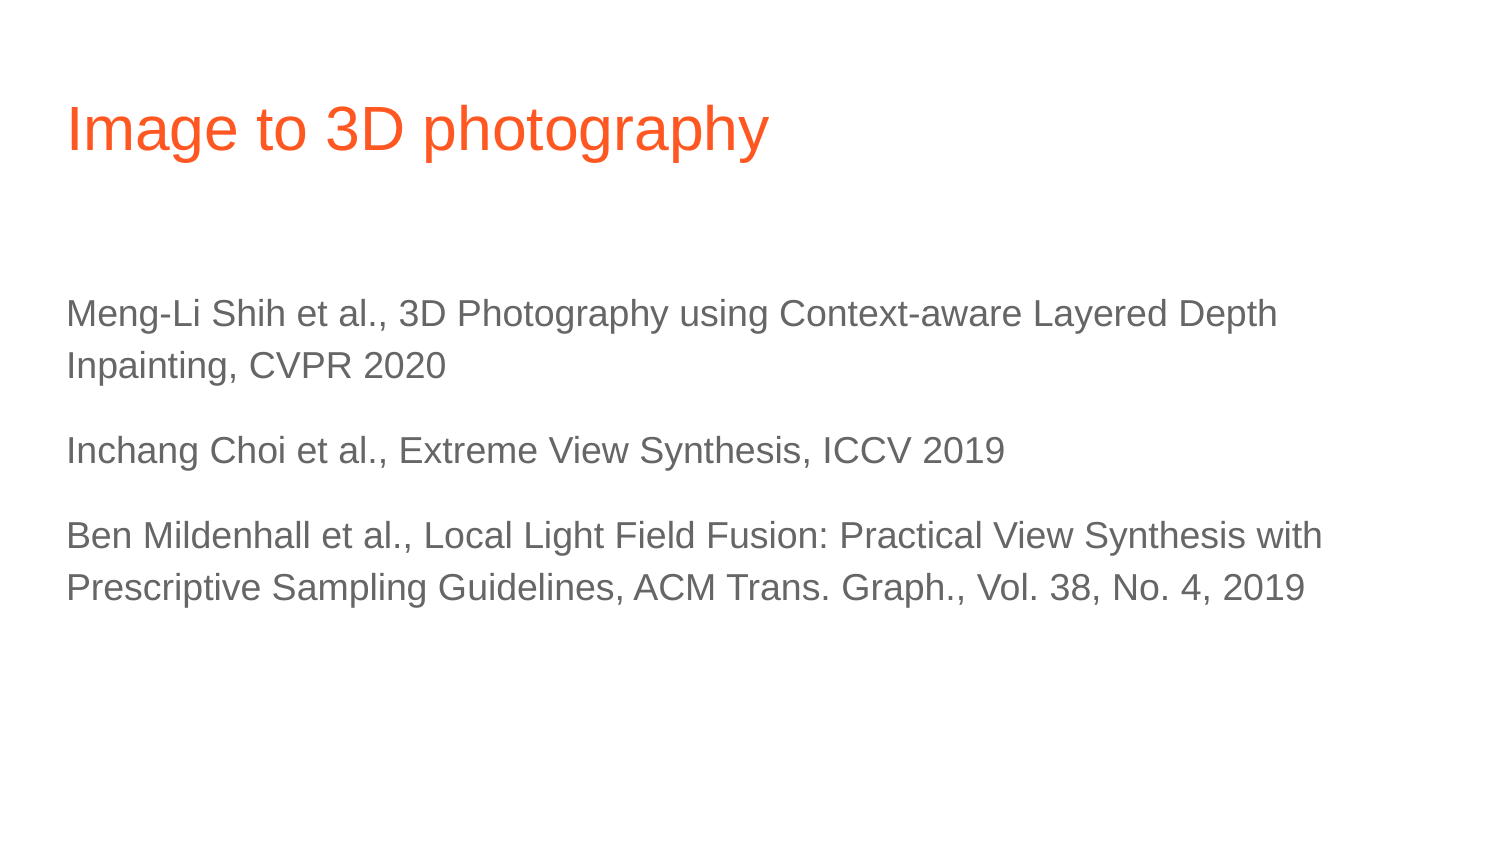

# Image to 3D photography

Meng-Li Shih et al., 3D Photography using Context-aware Layered Depth Inpainting, CVPR 2020
Inchang Choi et al., Extreme View Synthesis, ICCV 2019
Ben Mildenhall et al., Local Light Field Fusion: Practical View Synthesis with Prescriptive Sampling Guidelines, ACM Trans. Graph., Vol. 38, No. 4, 2019